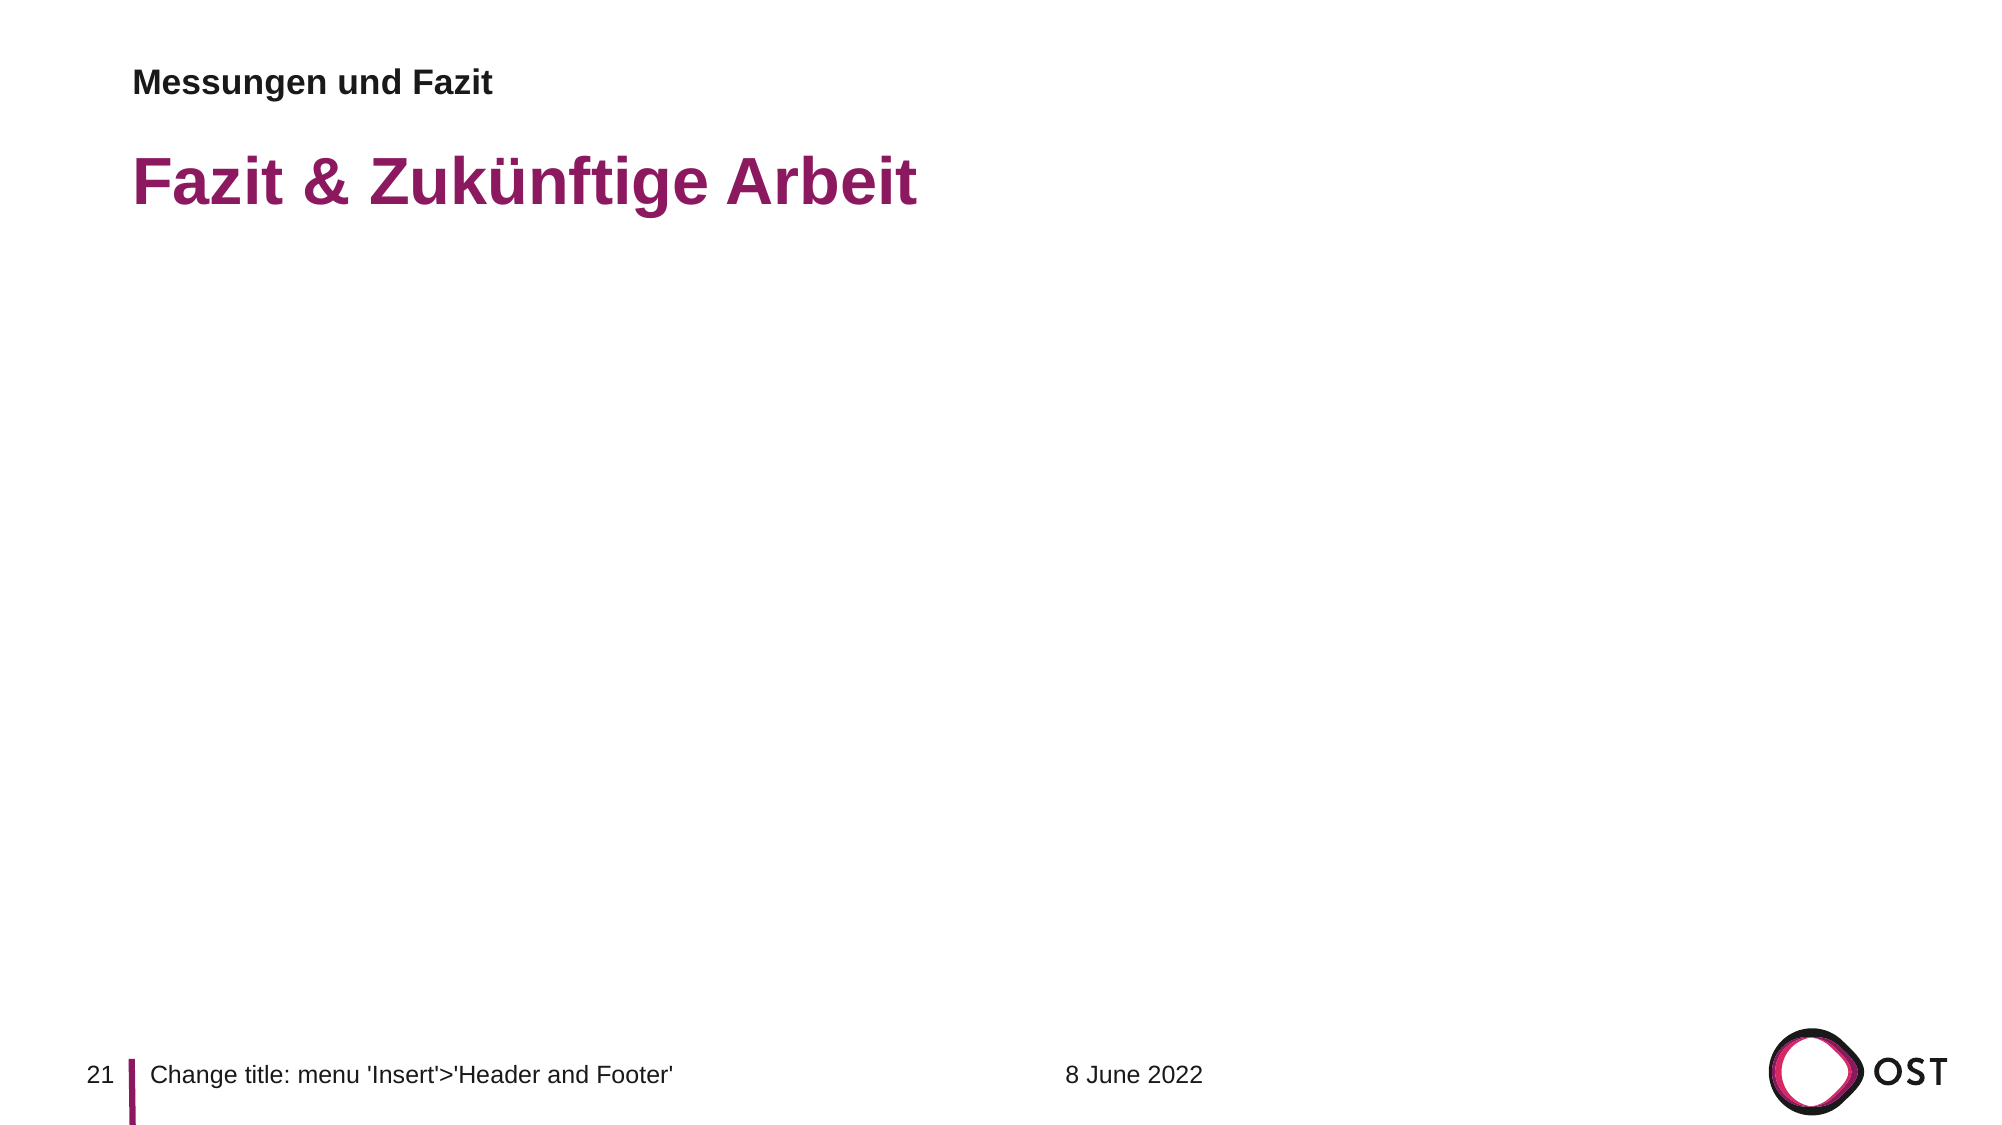

Messungen und Fazit
# Fazit & Zukünftige Arbeit

21
8 June 2022
Change title: menu 'Insert'>'Header and Footer'